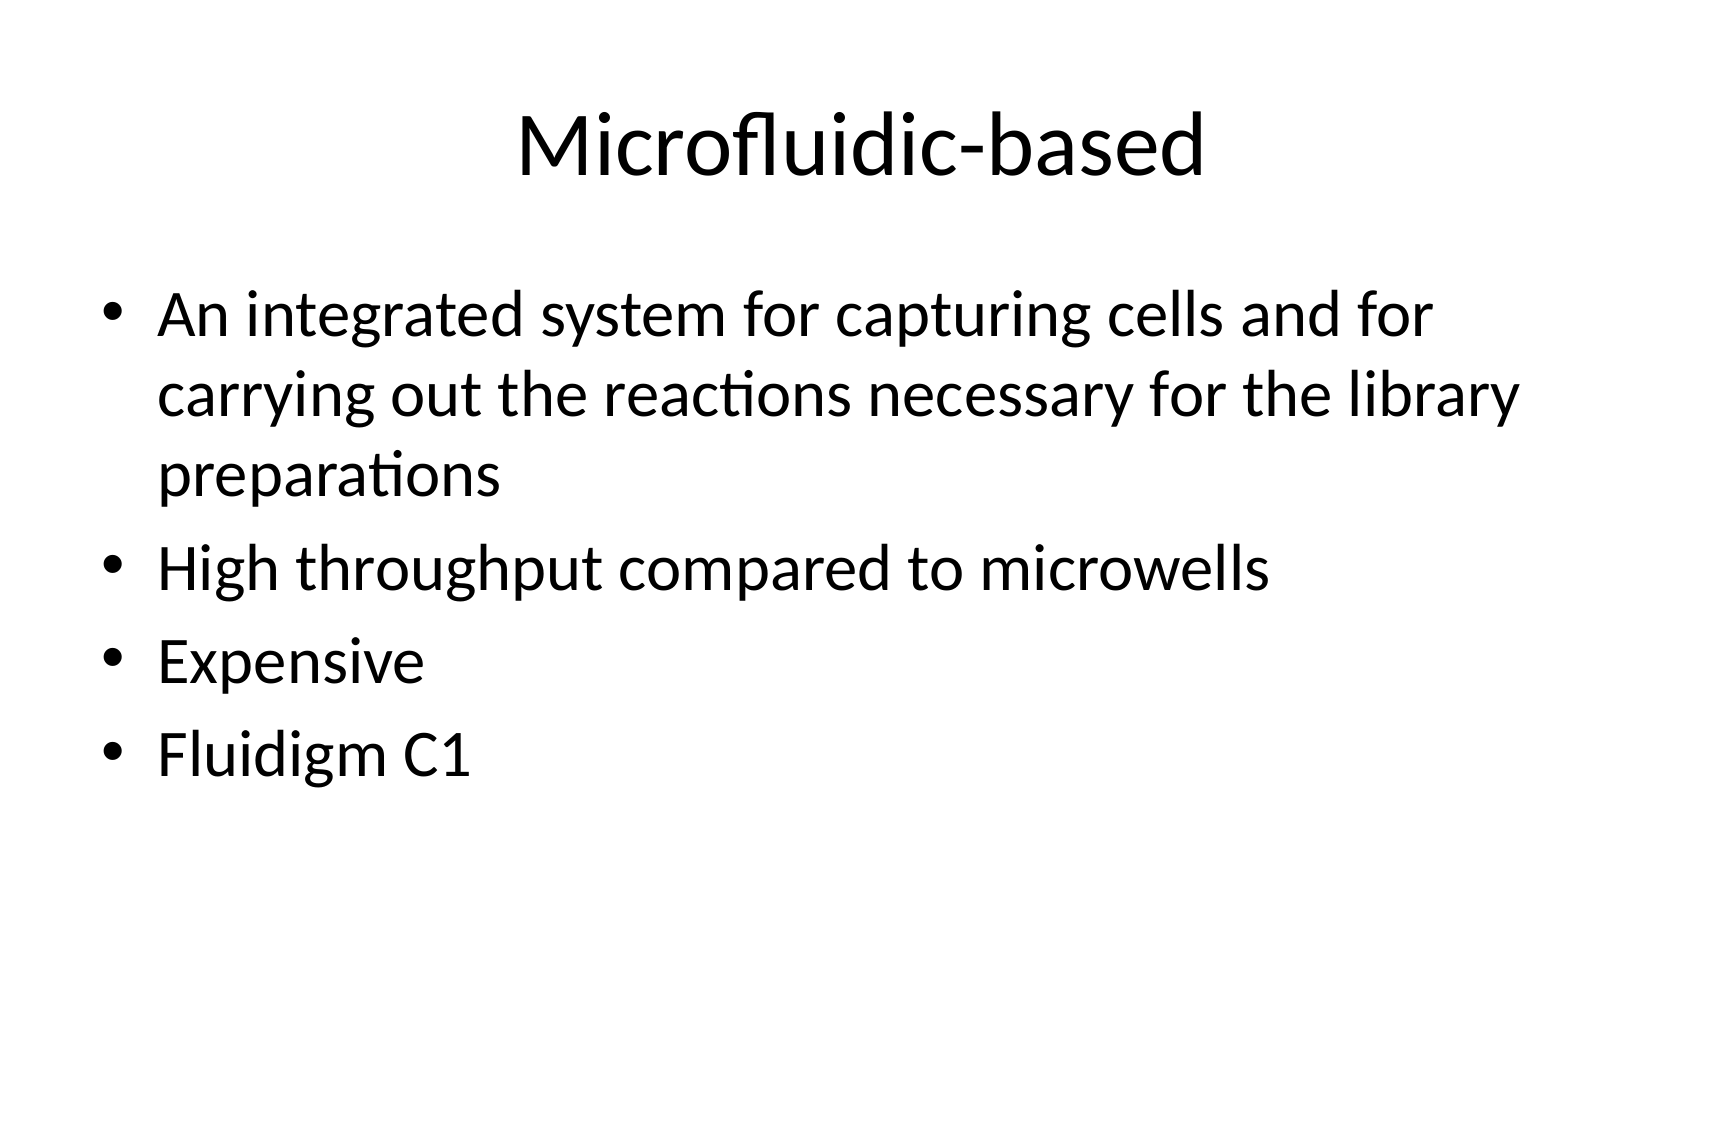

# Microfluidic-based
An integrated system for capturing cells and for carrying out the reactions necessary for the library preparations
High throughput compared to microwells
Expensive
Fluidigm C1